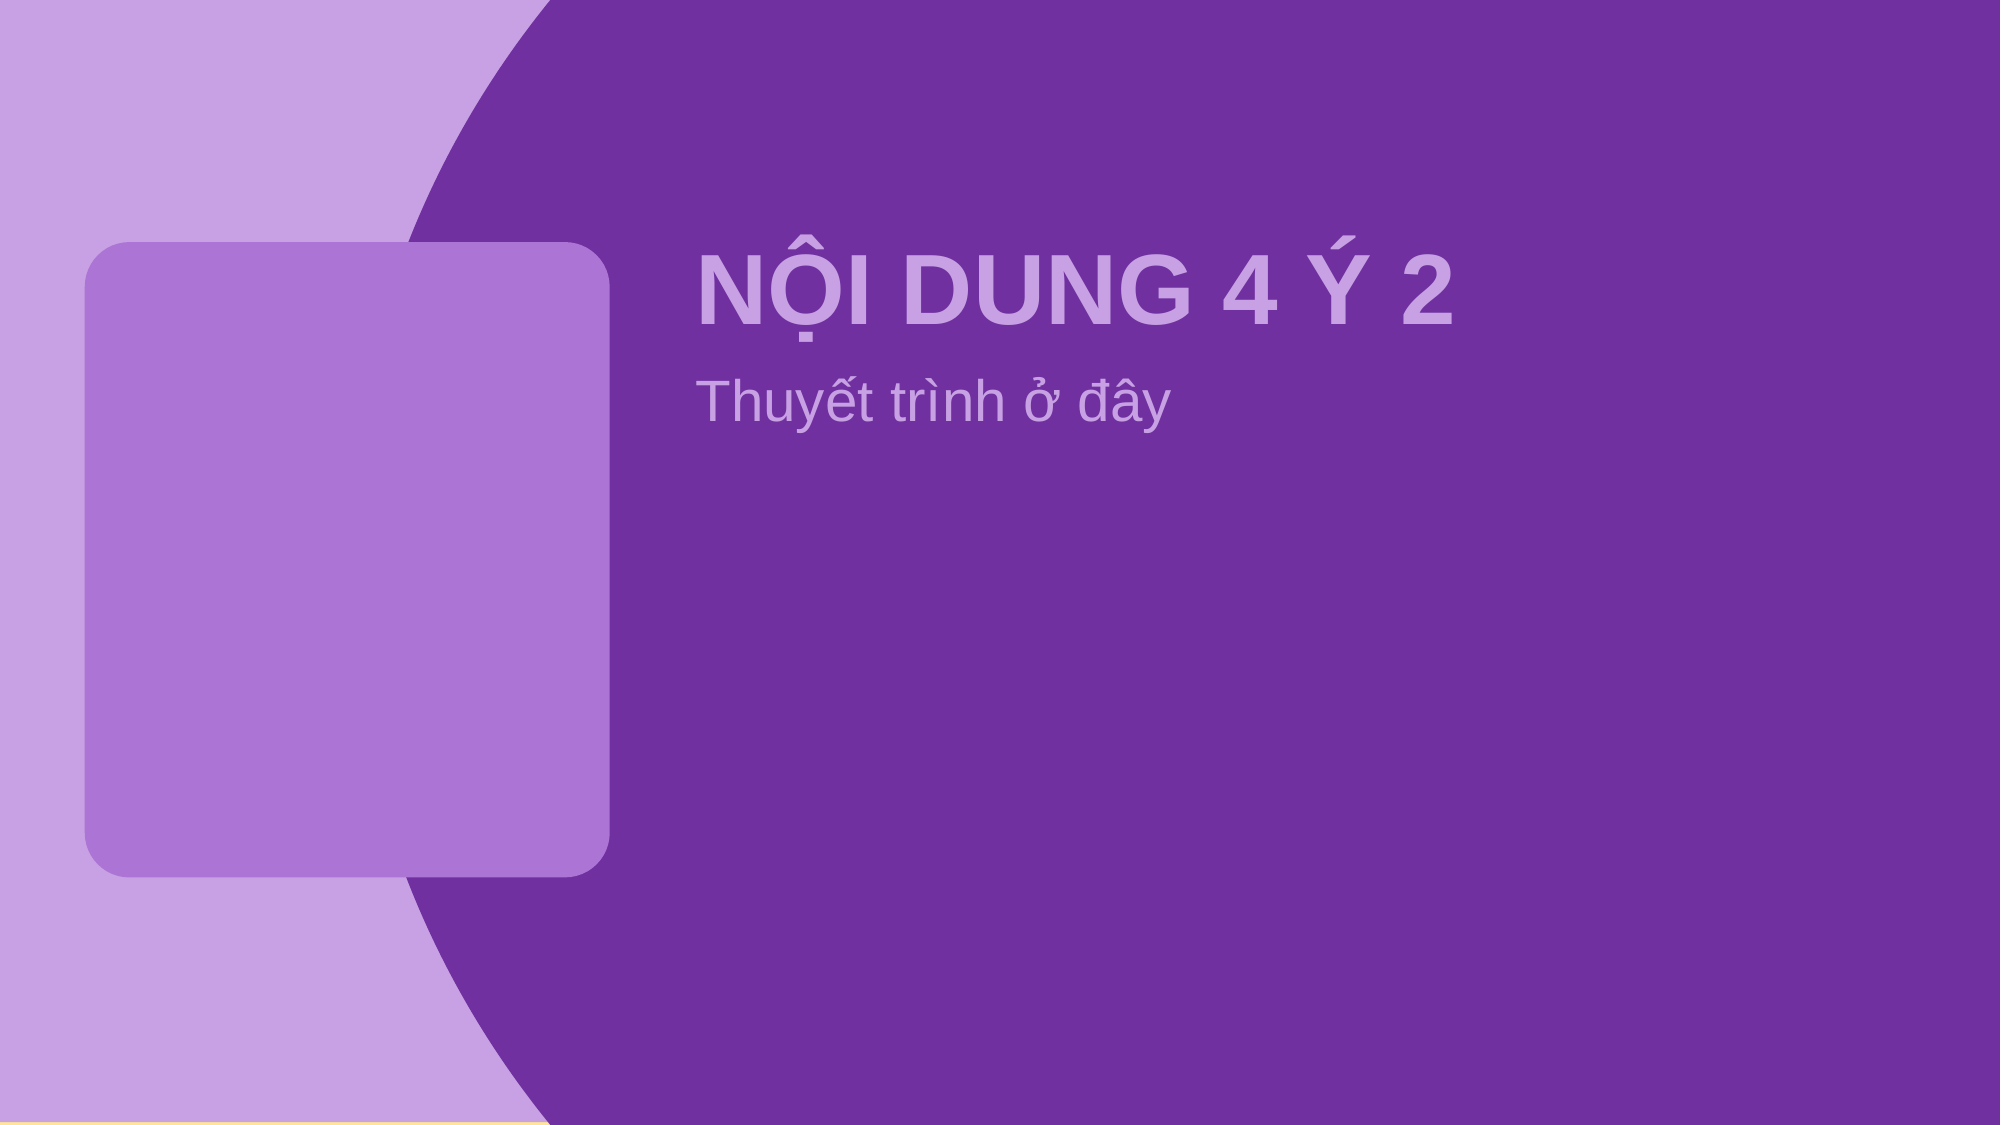

NỘI DUNG 4 Ý 2

Thanks For Watching!
Thuyết trình ở đây

Group Name